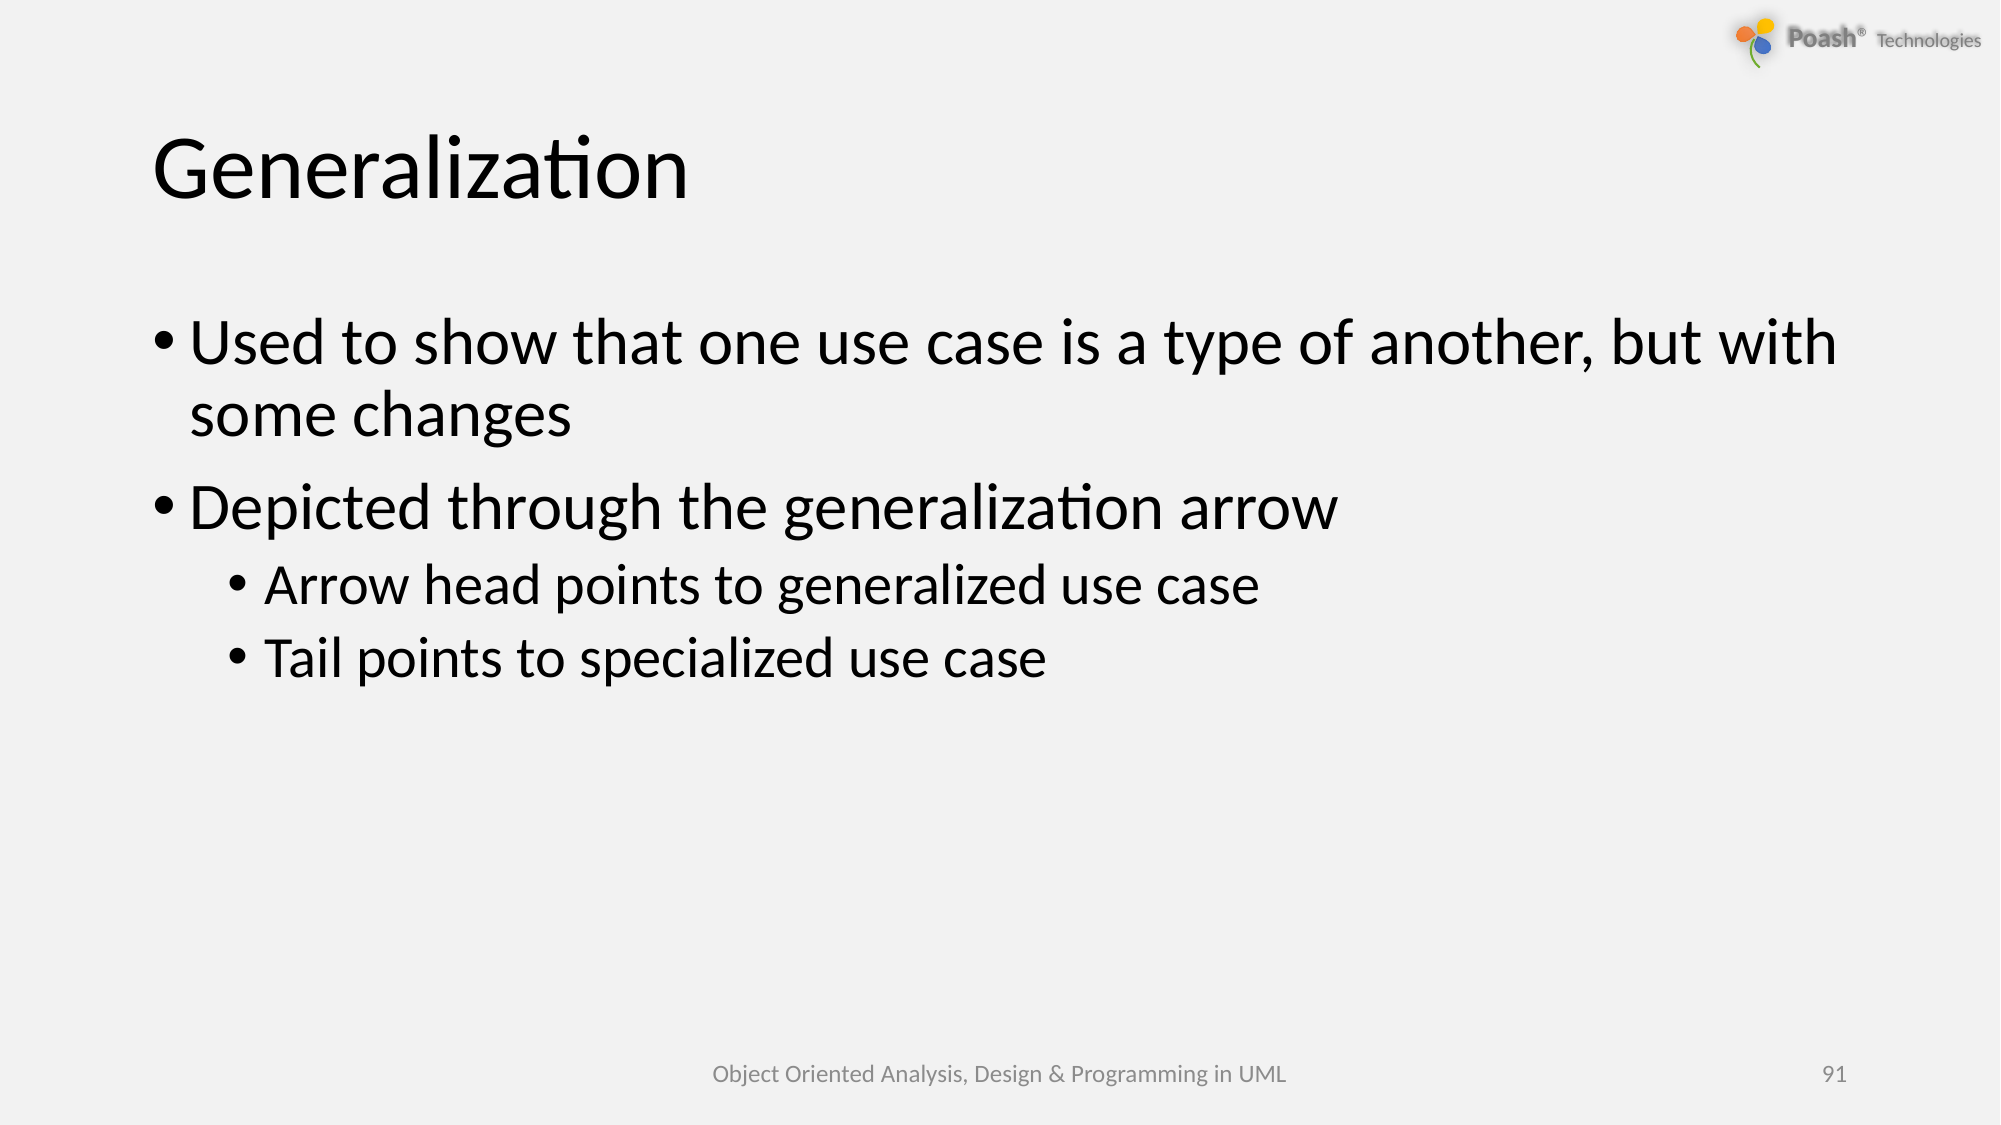

# Generalization
Used to show that one use case is a type of another, but with some changes
Depicted through the generalization arrow
Arrow head points to generalized use case
Tail points to specialized use case
Object Oriented Analysis, Design & Programming in UML
91